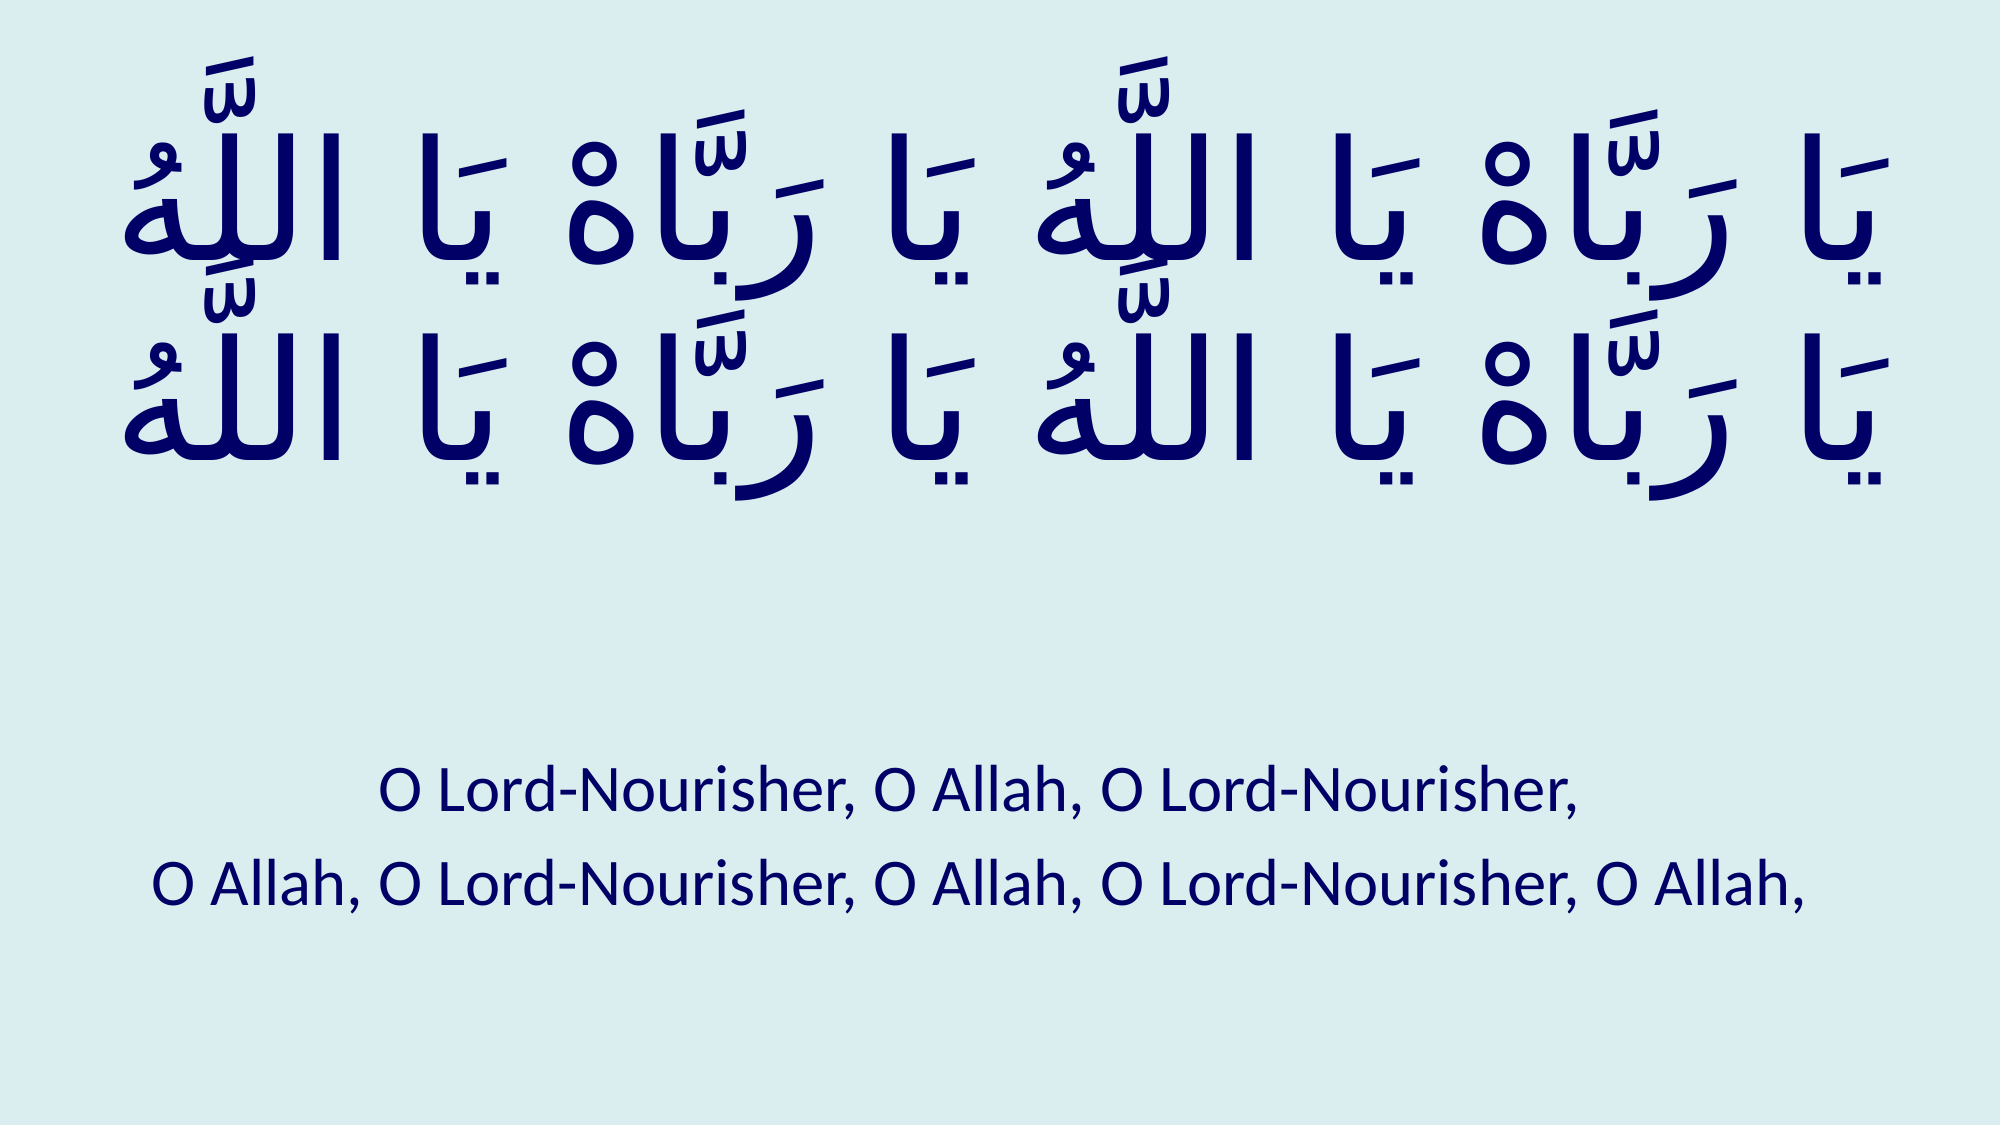

# يَا رَبَّاهْ يَا اللَّهُ يَا رَبَّاهْ يَا اللَّهُ يَا رَبَّاهْ يَا اللَّهُ يَا رَبَّاهْ يَا اللَّهُ
O Lord-Nourisher, O Allah, O Lord-Nourisher,
O Allah, O Lord-Nourisher, O Allah, O Lord-Nourisher, O Allah,